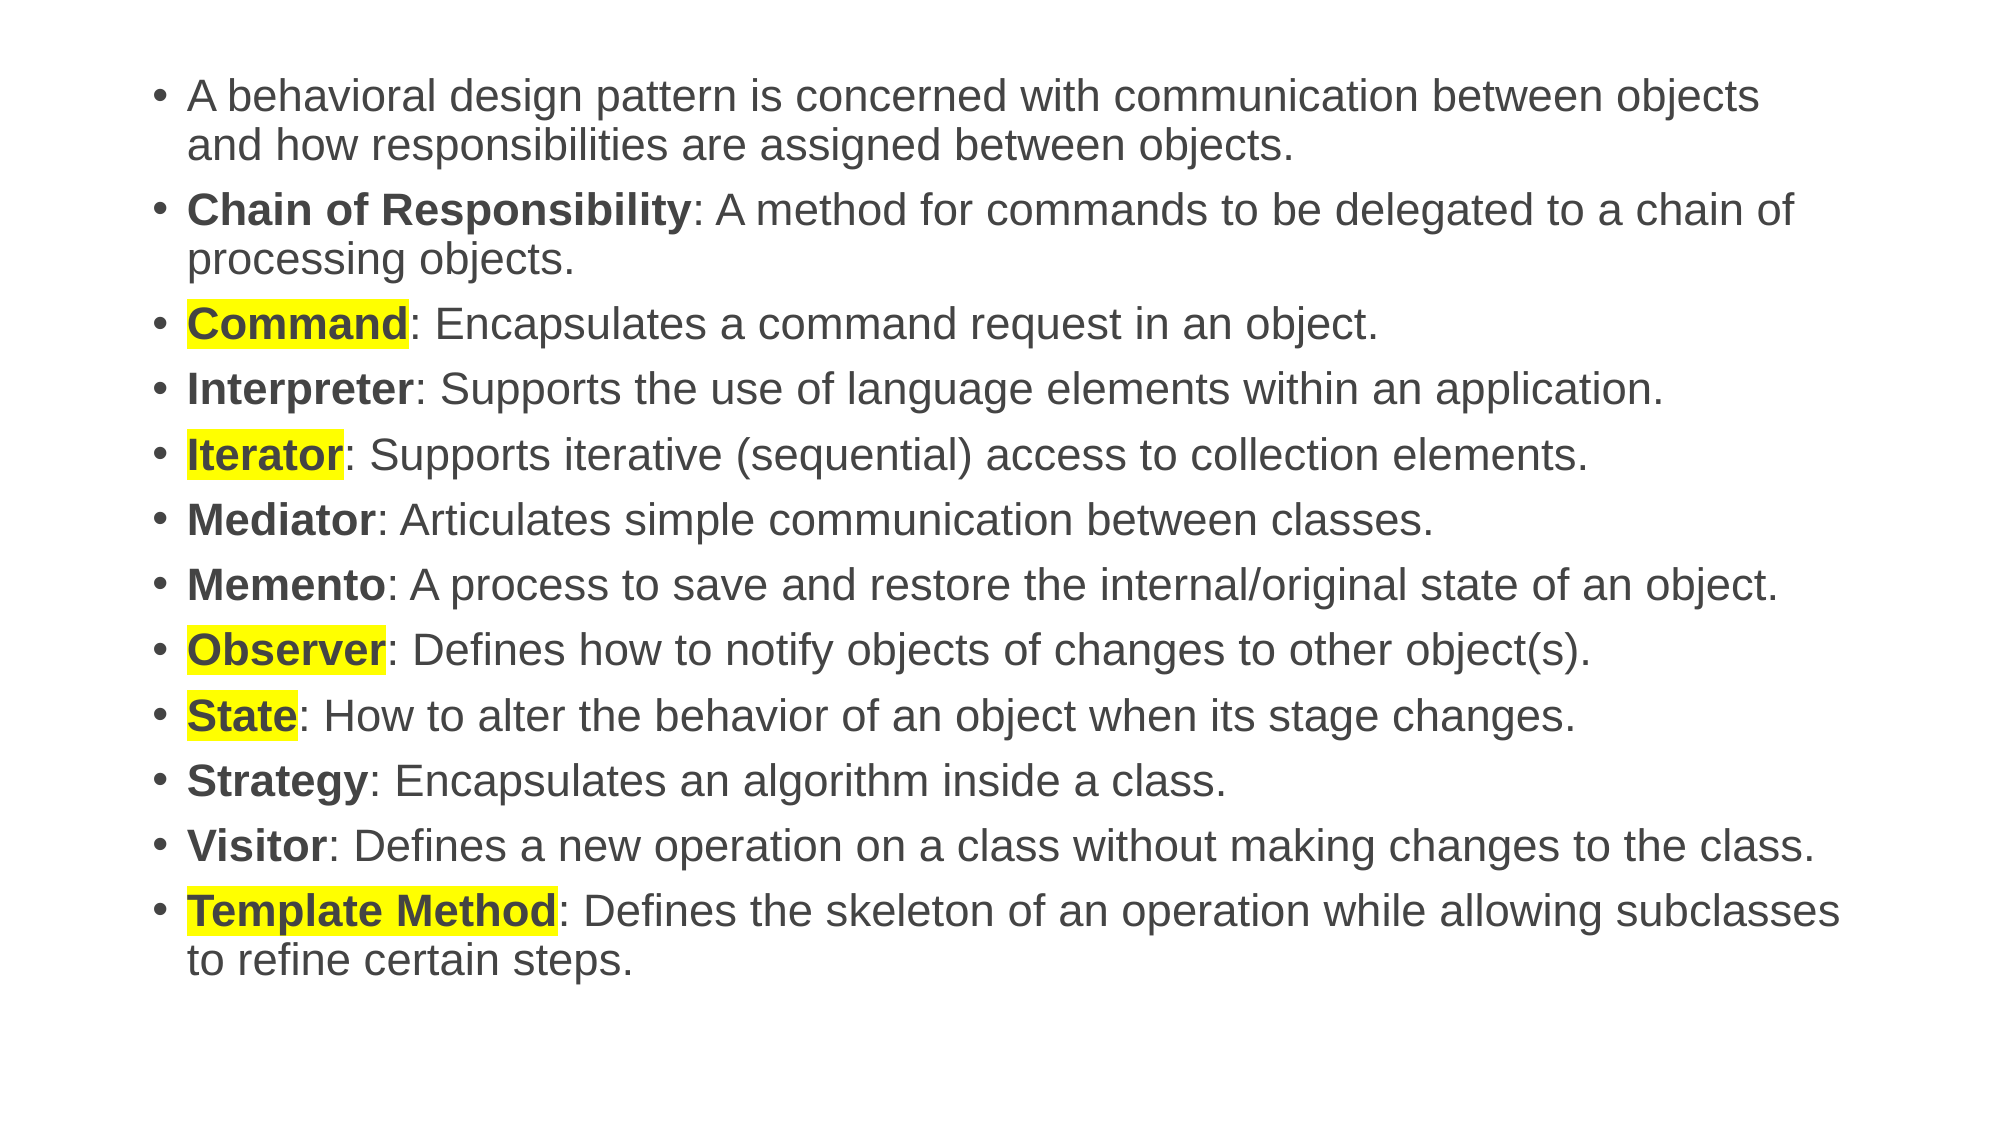

A behavioral design pattern is concerned with communication between objects and how responsibilities are assigned between objects.
Chain of Responsibility: A method for commands to be delegated to a chain of processing objects.
Command: Encapsulates a command request in an object.
Interpreter: Supports the use of language elements within an application.
Iterator: Supports iterative (sequential) access to collection elements.
Mediator: Articulates simple communication between classes.
Memento: A process to save and restore the internal/original state of an object.
Observer: Defines how to notify objects of changes to other object(s).
State: How to alter the behavior of an object when its stage changes.
Strategy: Encapsulates an algorithm inside a class.
Visitor: Defines a new operation on a class without making changes to the class.
Template Method: Defines the skeleton of an operation while allowing subclasses to refine certain steps.